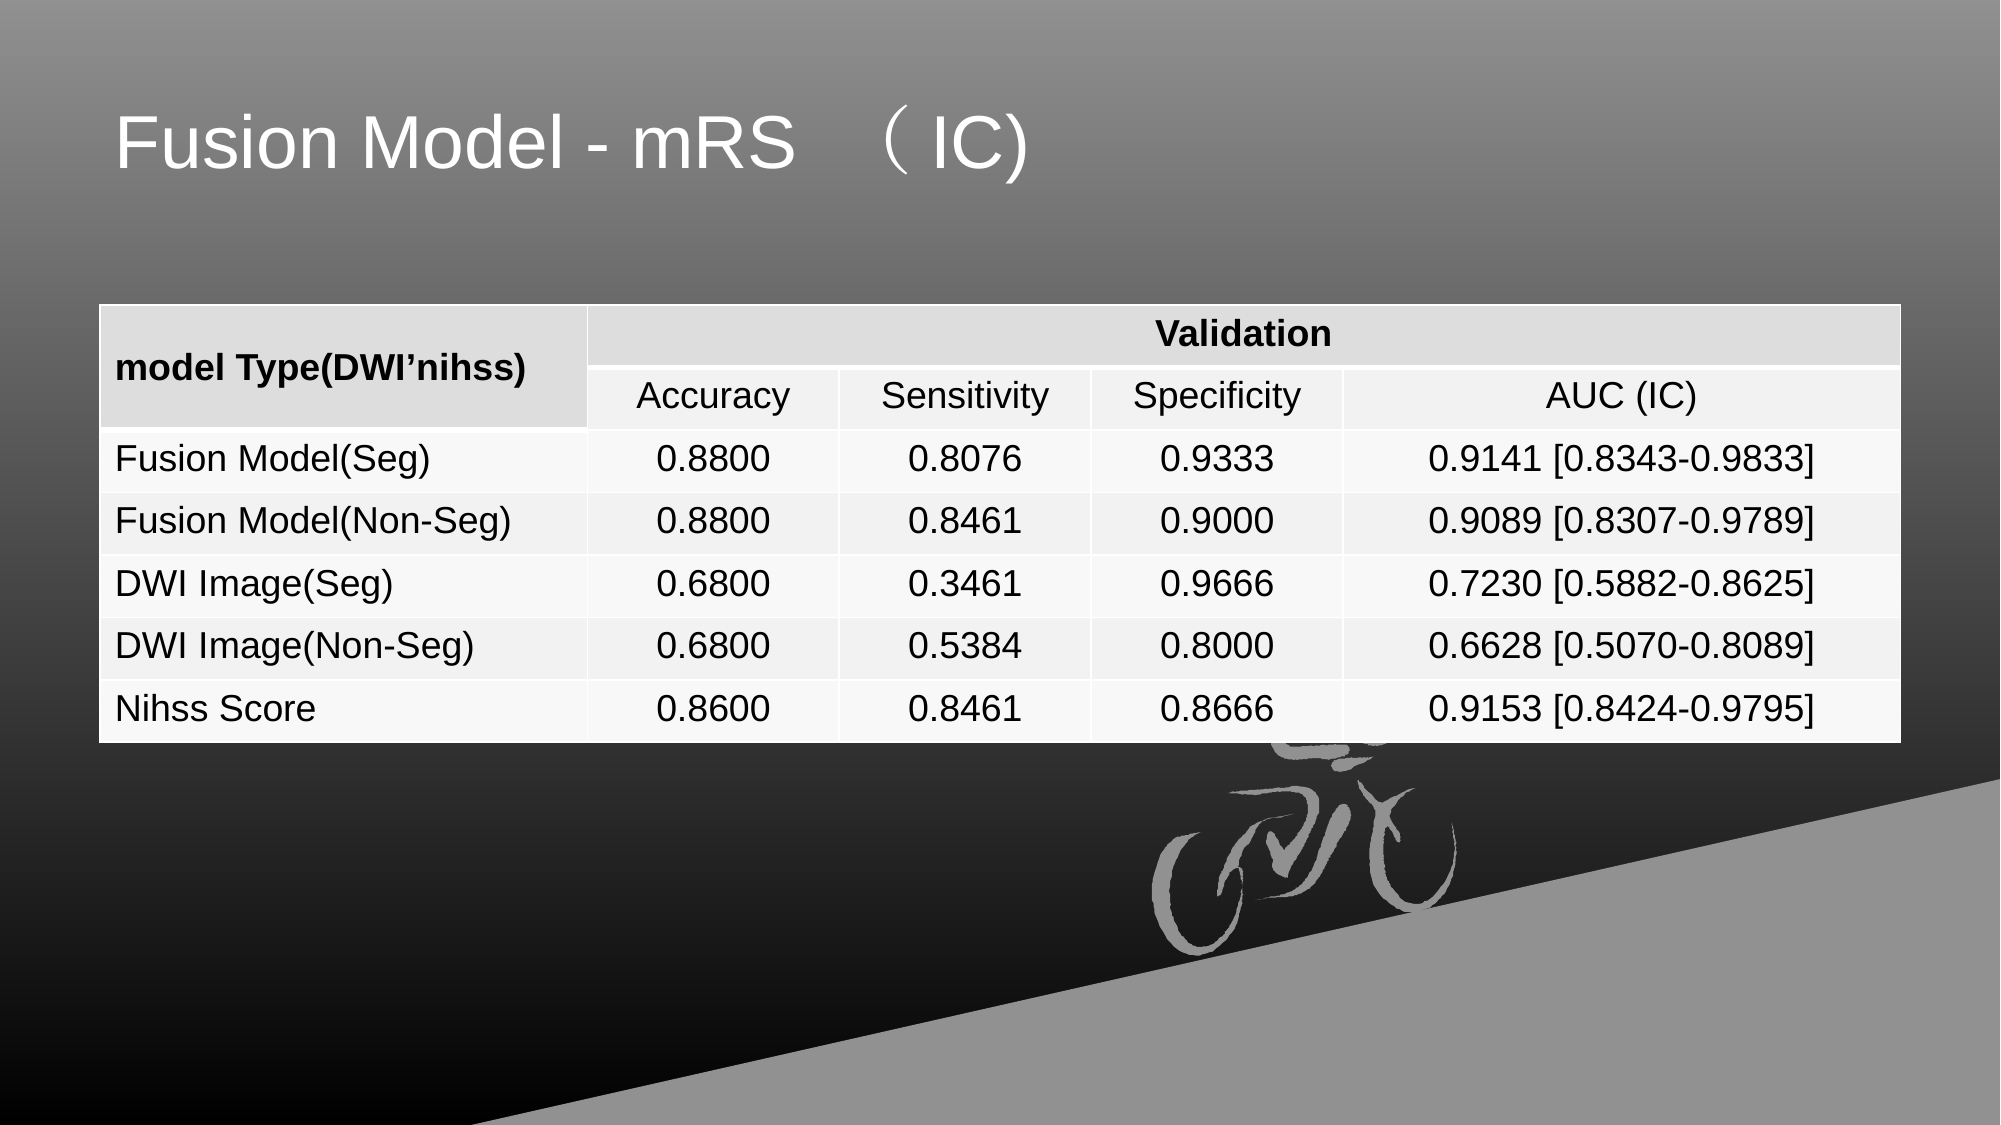

# Fusion Model - mRS （IC)
| model Type(DWI’nihss) | Validation |  |  |  |
| --- | --- | --- | --- | --- |
|  | Accuracy | Sensitivity | Specificity | AUC (IC) |
| Fusion Model(Seg) | 0.8800 | 0.8076 | 0.9333 | 0.9141 [0.8343-0.9833] |
| Fusion Model(Non-Seg) | 0.8800 | 0.8461 | 0.9000 | 0.9089 [0.8307-0.9789] |
| DWI Image(Seg) | 0.6800 | 0.3461 | 0.9666 | 0.7230 [0.5882-0.8625] |
| DWI Image(Non-Seg) | 0.6800 | 0.5384 | 0.8000 | 0.6628 [0.5070-0.8089] |
| Nihss Score | 0.8600 | 0.8461 | 0.8666 | 0.9153 [0.8424-0.9795] |